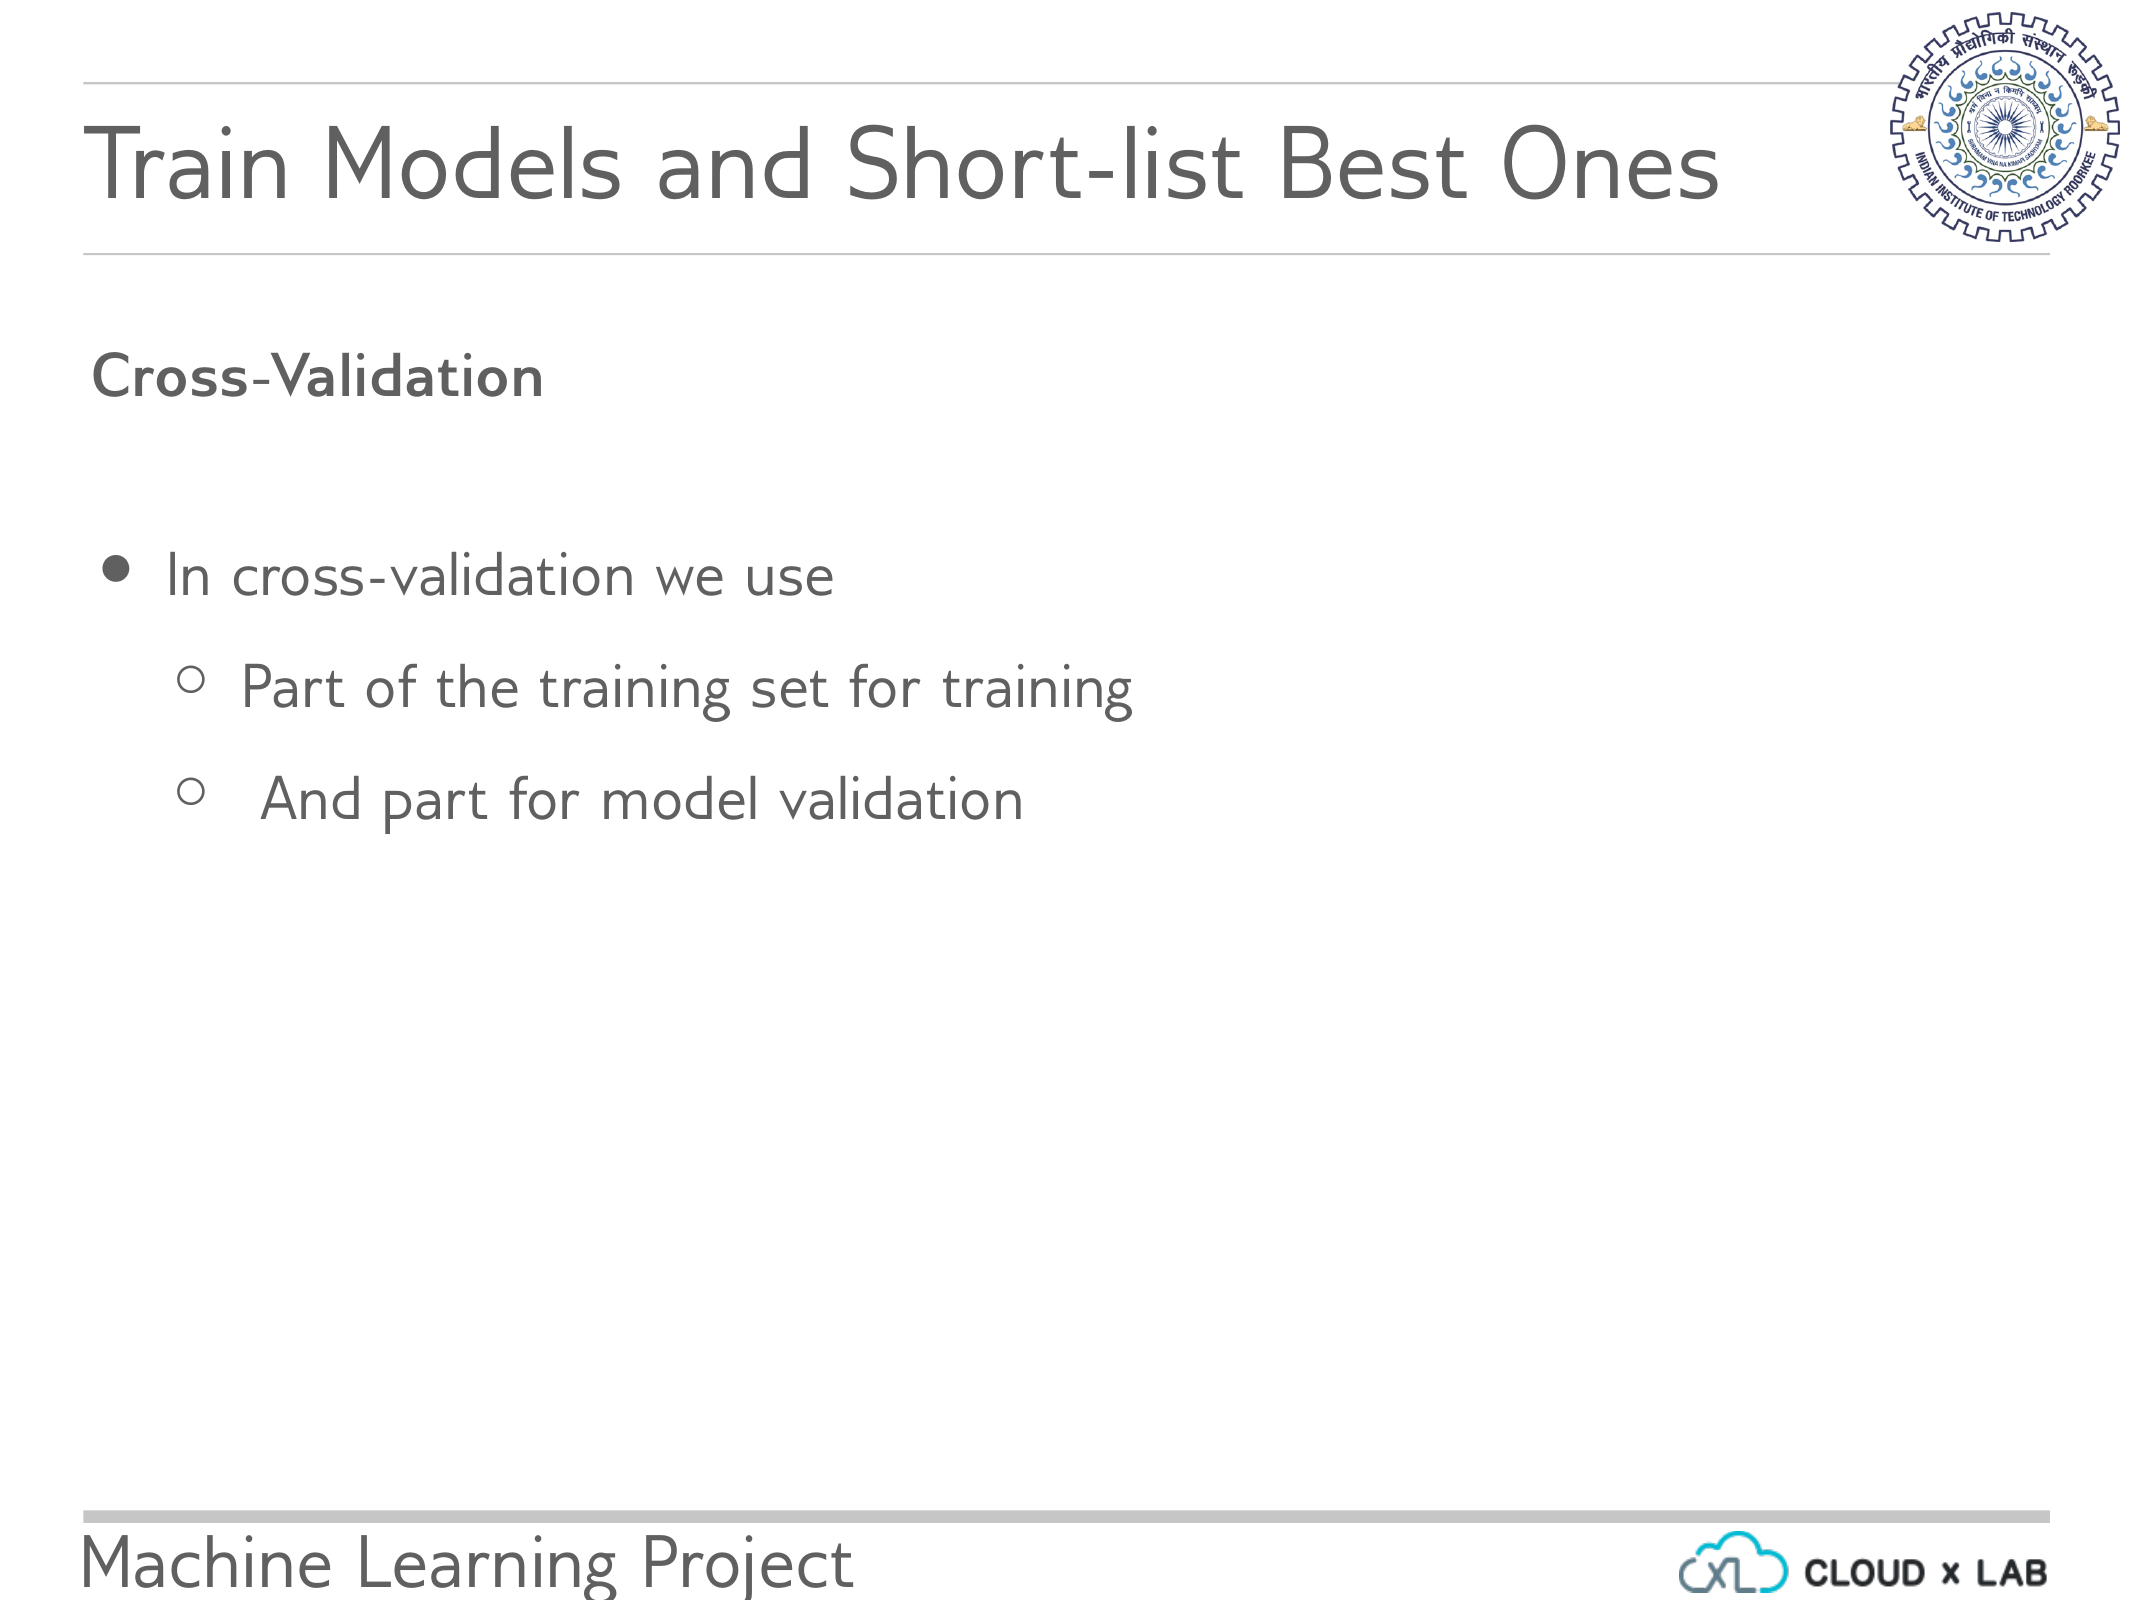

Train Models and Short-list Best Ones
Cross-Validation

In cross-validation we use
Part of the training set for training
 And part for model validation